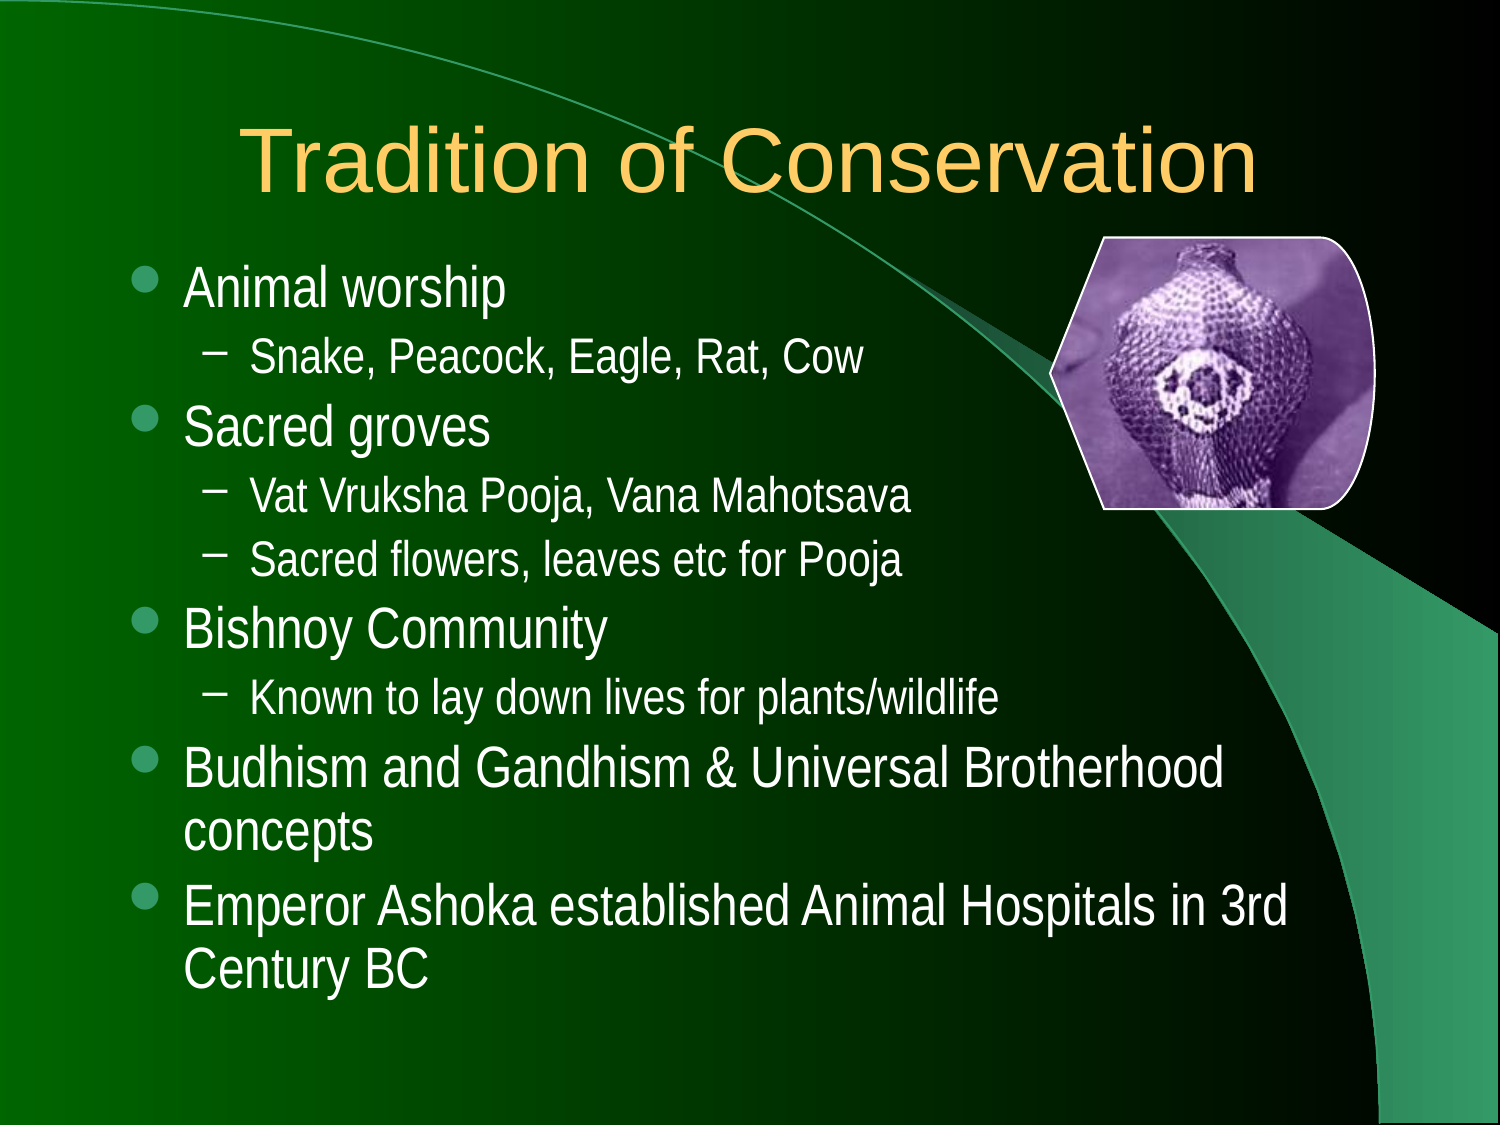

# Tradition of Conservation

Animal worship
Snake, Peacock, Eagle, Rat, Cow
Sacred groves
Vat Vruksha Pooja, Vana Mahotsava
Sacred flowers, leaves etc for Pooja
Bishnoy Community
Known to lay down lives for plants/wildlife
Budhism and Gandhism & Universal Brotherhood concepts
Emperor Ashoka established Animal Hospitals in 3rd Century BC